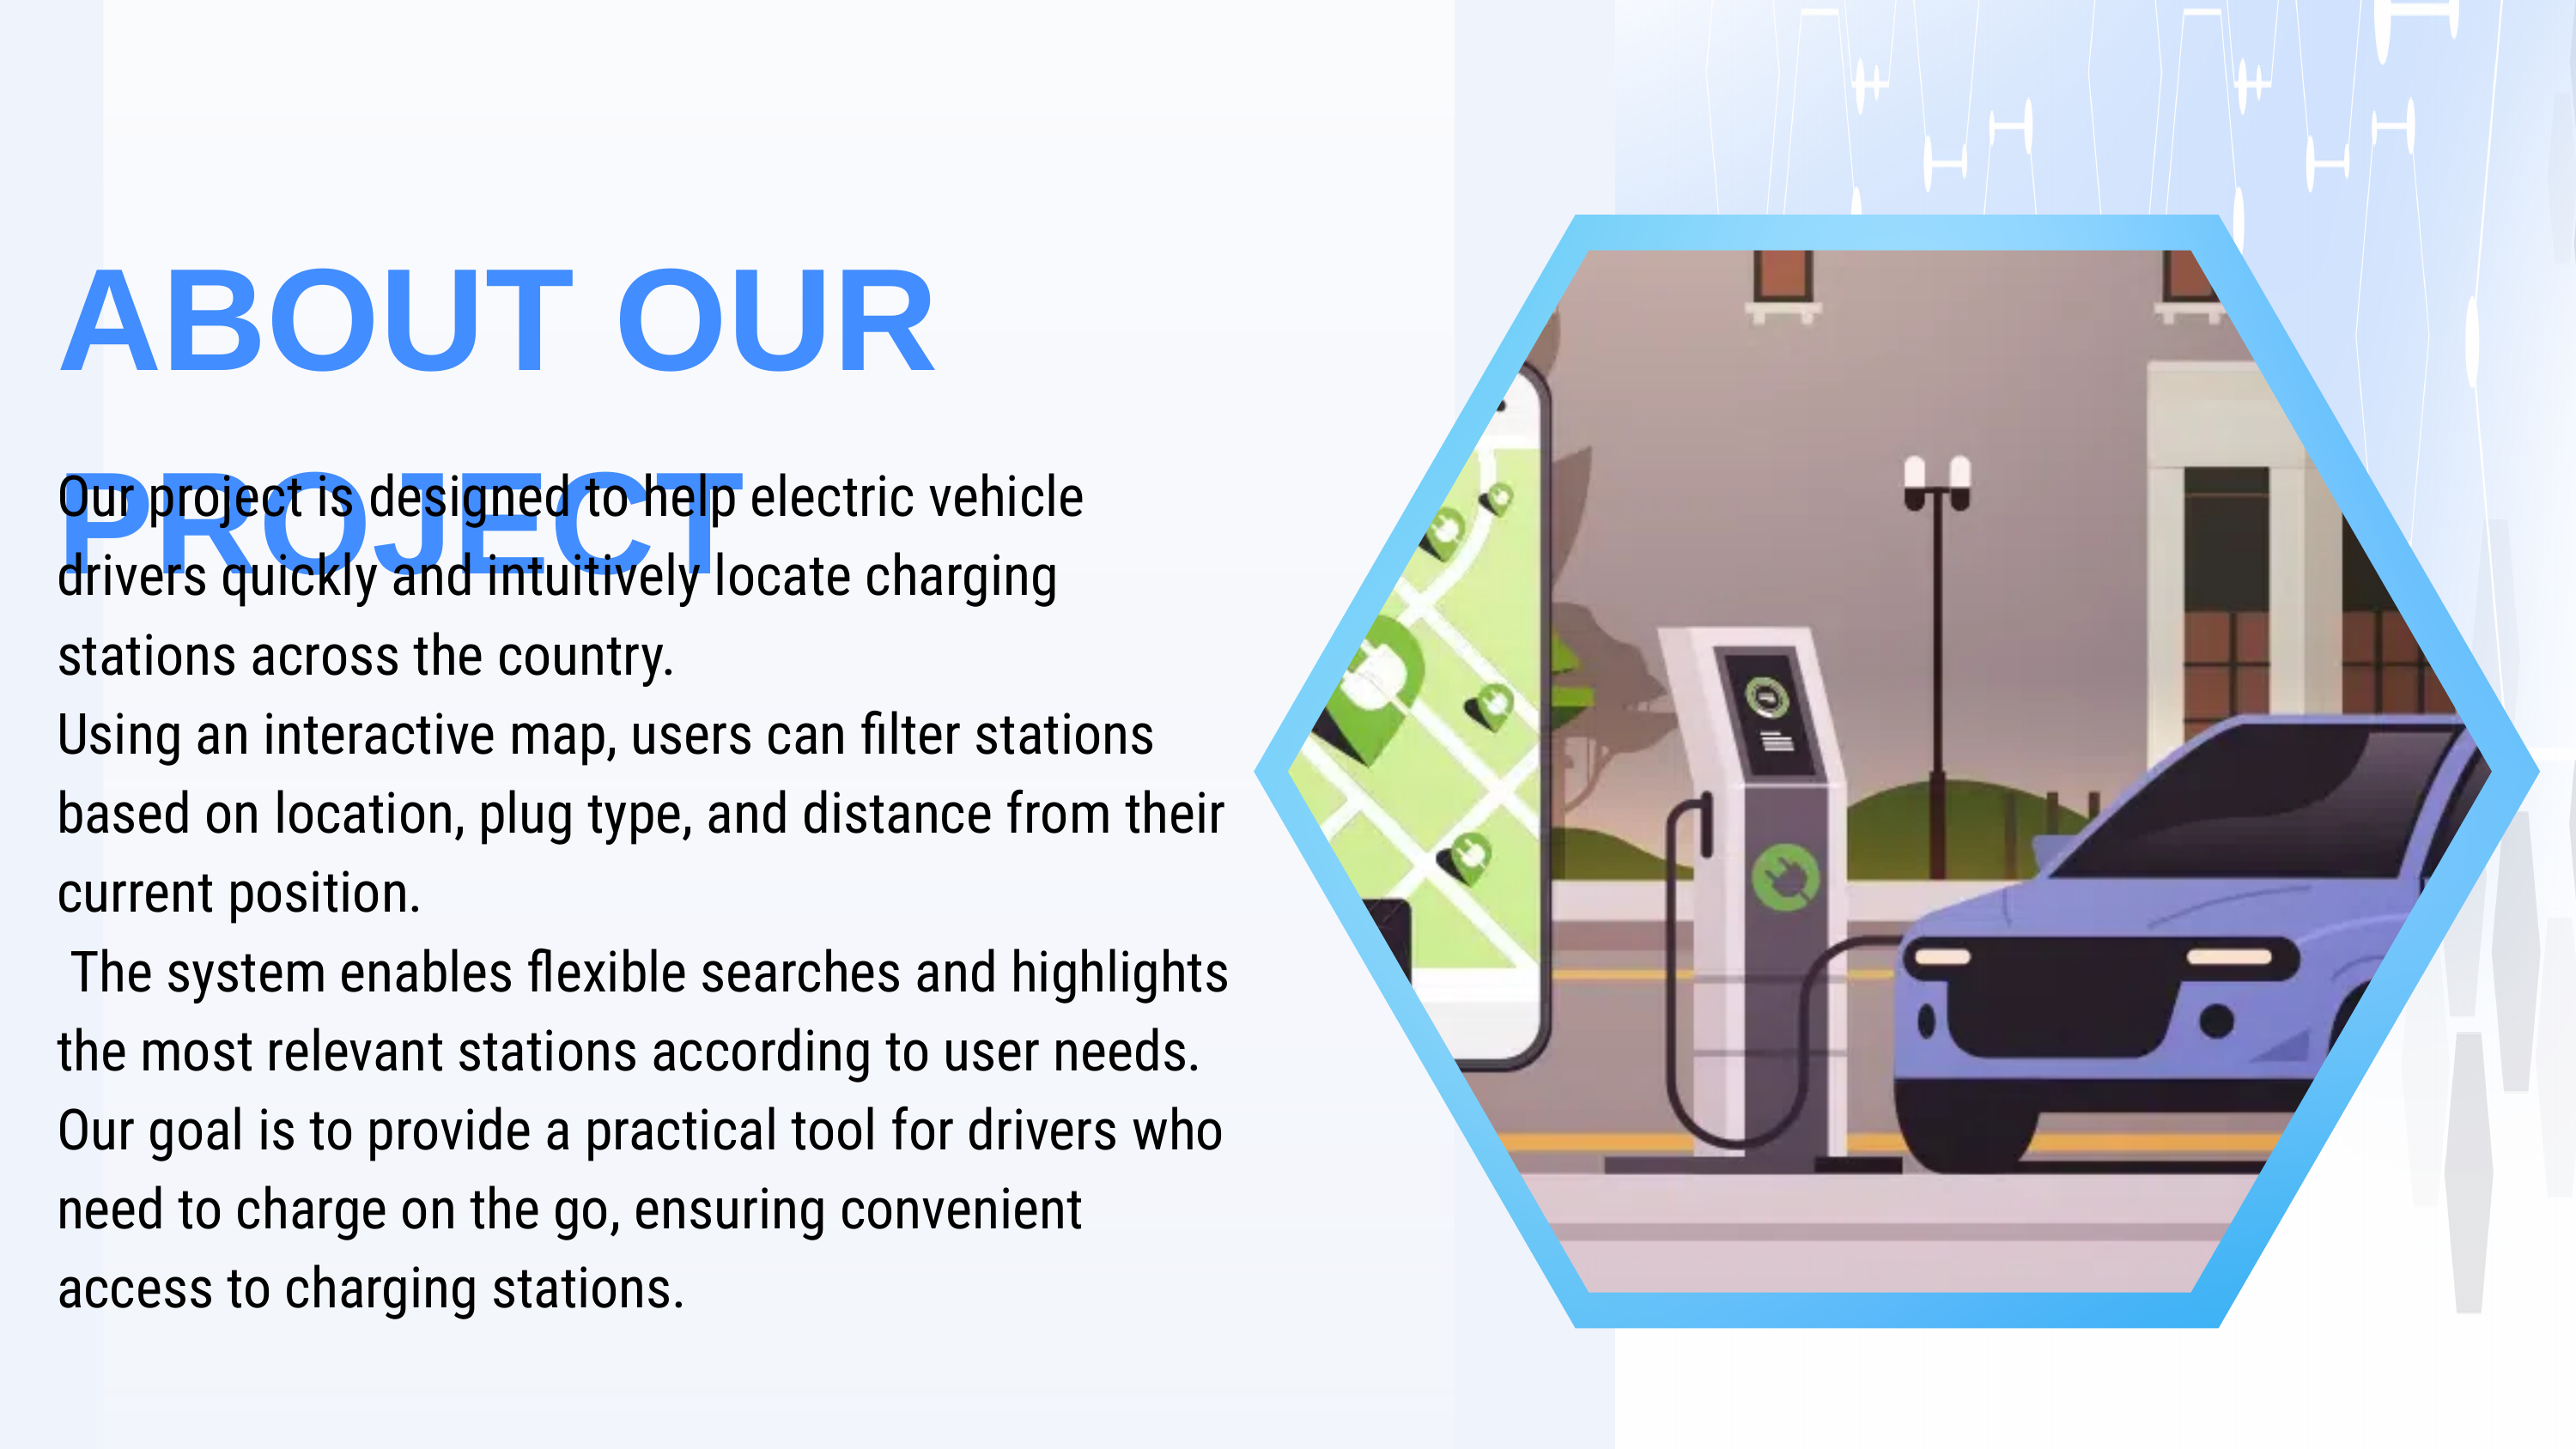

ABOUT OUR PROJECT

Our project is designed to help electric vehicle
drivers quickly and intuitively locate charging stations across the country.
Using an interactive map, users can filter stations
based on location, plug type, and distance from their current position.
 The system enables flexible searches and highlights the most relevant stations according to user needs.
Our goal is to provide a practical tool for drivers who need to charge on the go, ensuring convenient access to charging stations.